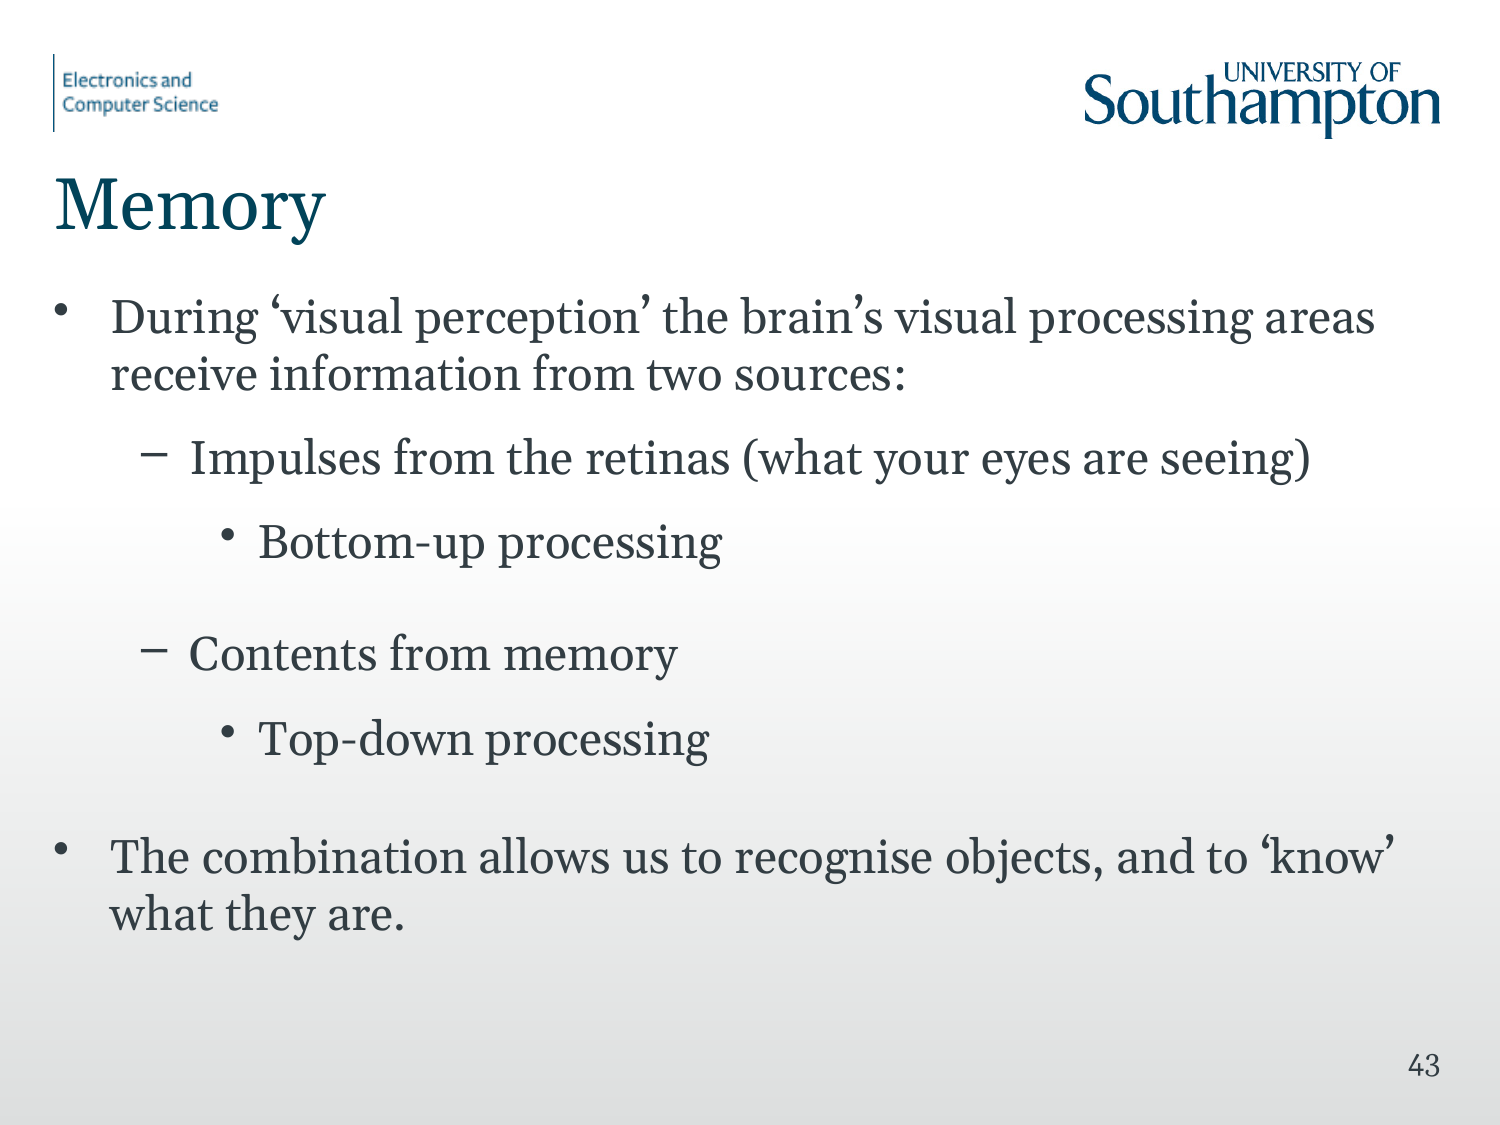

# Memory
During ‘visual perception’ the brain’s visual processing areas receive information from two sources:
Impulses from the retinas (what your eyes are seeing)
Bottom-up processing

Contents from memory
Top-down processing

The combination allows us to recognise objects, and to ‘know’ what they are.

43